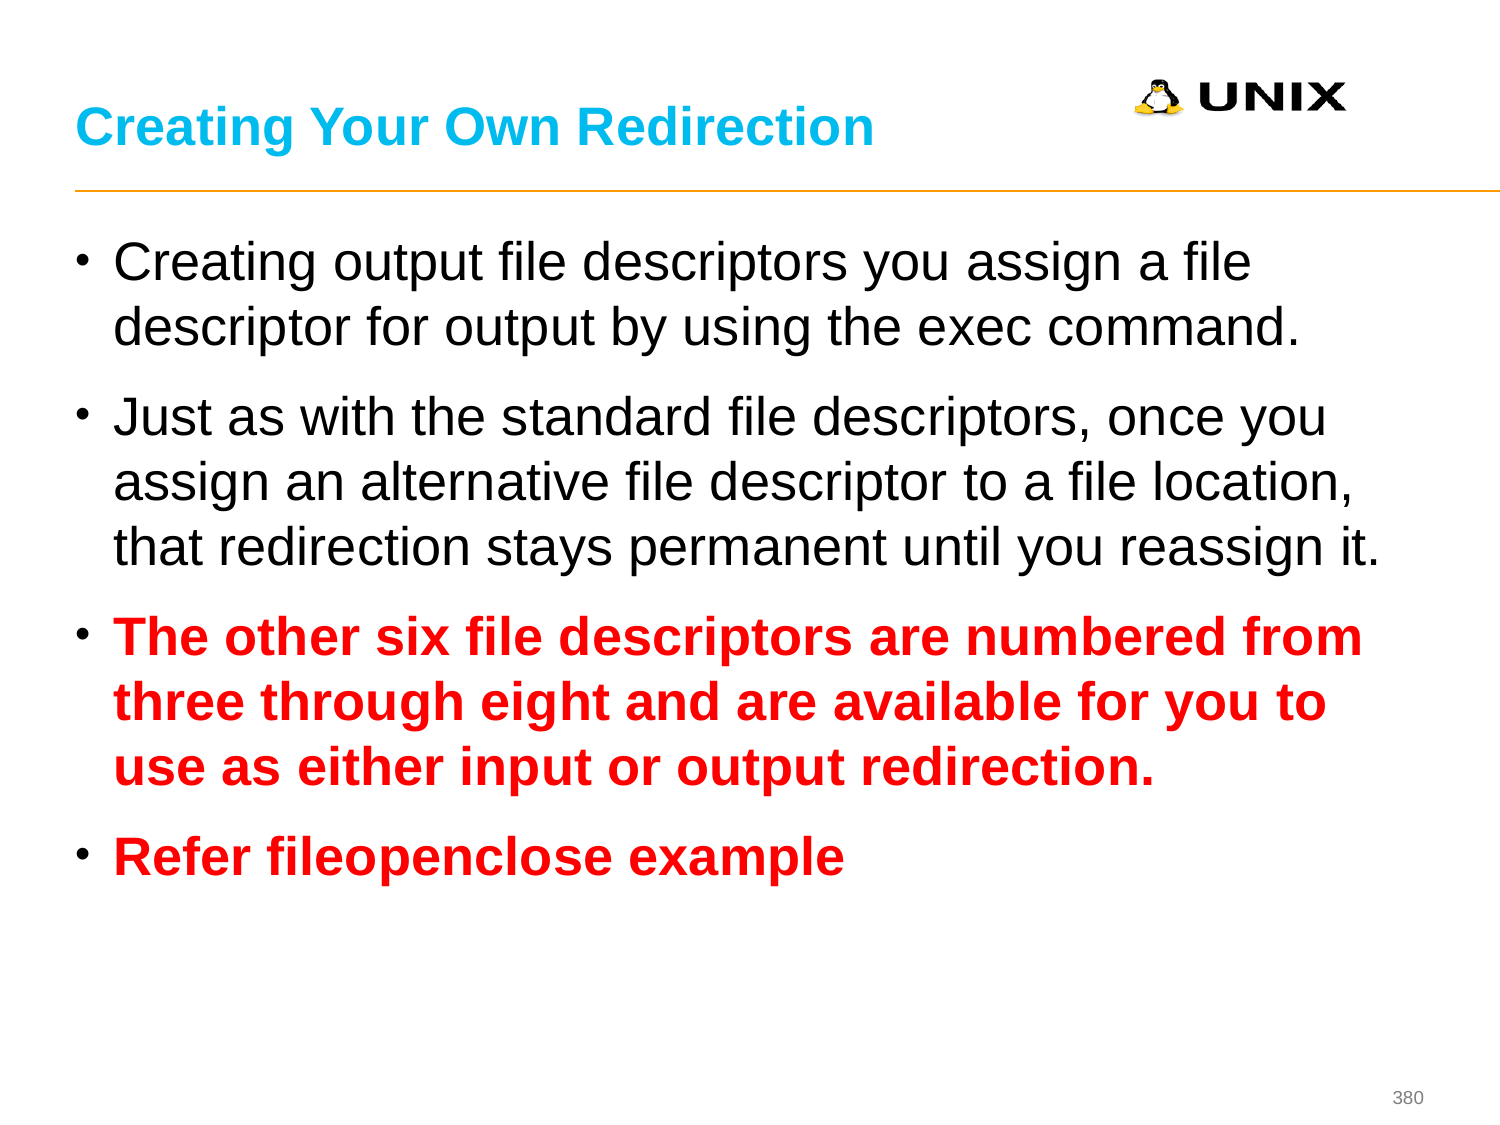

# Creating Your Own Redirection
Creating output file descriptors you assign a file descriptor for output by using the exec command.
Just as with the standard file descriptors, once you assign an alternative file descriptor to a file location, that redirection stays permanent until you reassign it.
The other six file descriptors are numbered from three through eight and are available for you to use as either input or output redirection.
Refer fileopenclose example